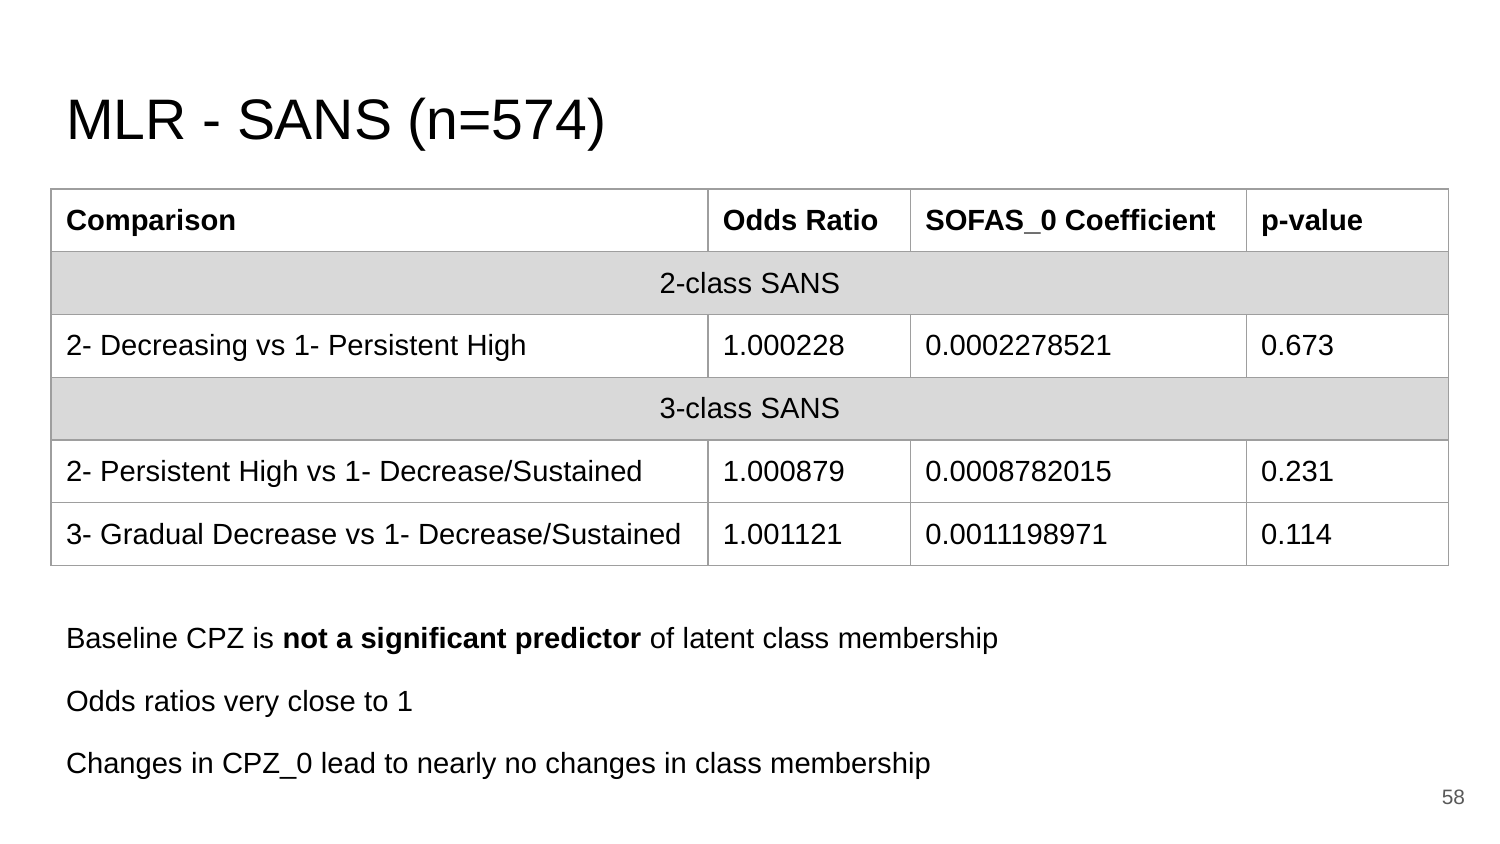

# MLR - SANS (n=574)
| Comparison | Odds Ratio | SOFAS\_0 Coefficient | p-value |
| --- | --- | --- | --- |
| 2-class SANS |  |  |  |
| 2- Decreasing vs 1- Persistent High | 1.000228 | 0.0002278521 | 0.673 |
| 3-class SANS |  |  |  |
| 2- Persistent High vs 1- Decrease/Sustained | 1.000879 | 0.0008782015 | 0.231 |
| 3- Gradual Decrease vs 1- Decrease/Sustained | 1.001121 | 0.0011198971 | 0.114 |
Baseline CPZ is not a significant predictor of latent class membership
Odds ratios very close to 1
Changes in CPZ_0 lead to nearly no changes in class membership
58